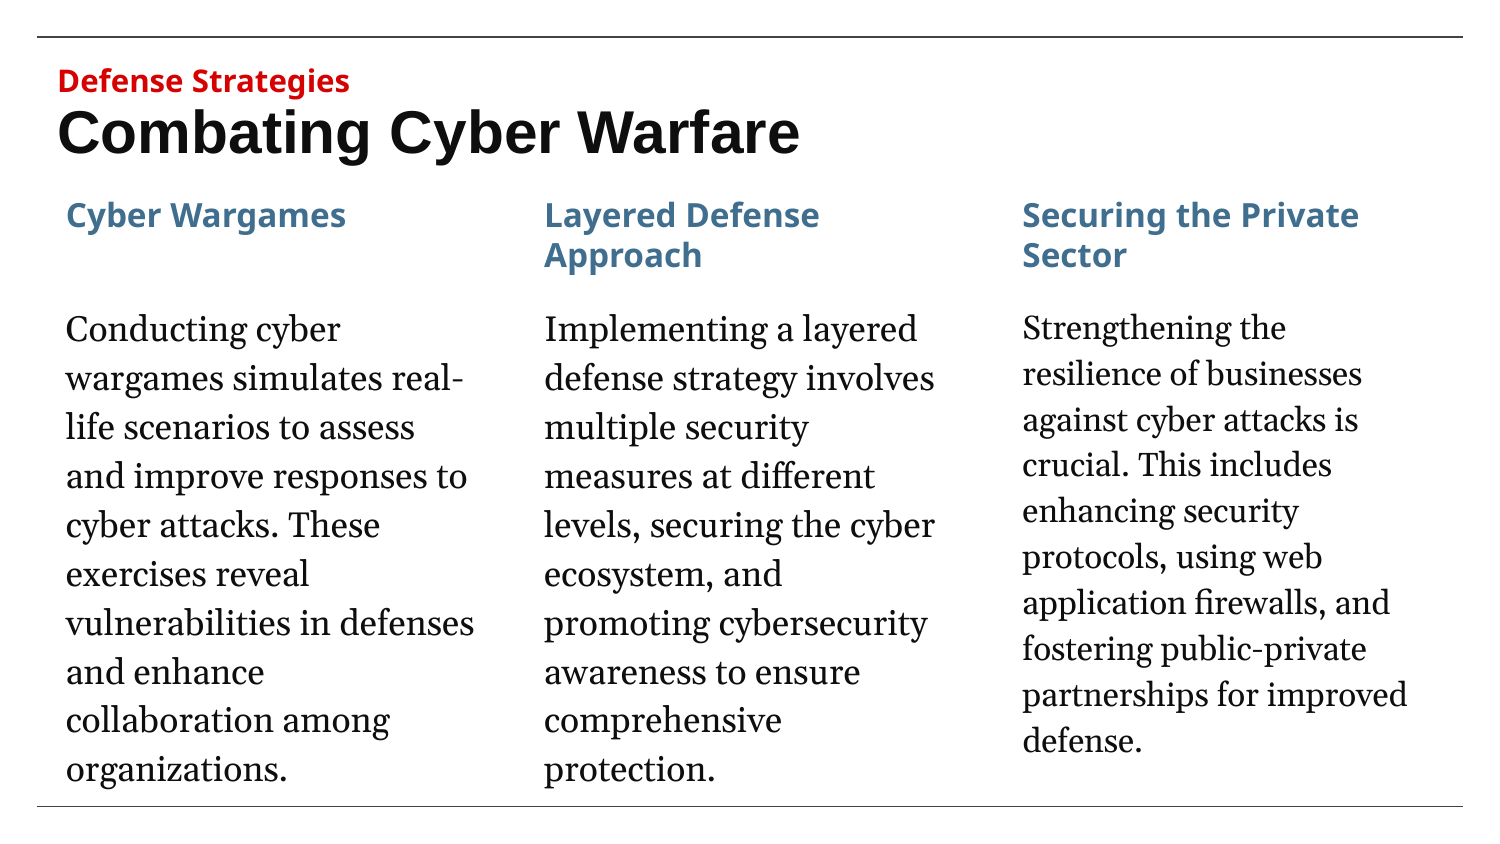

Defense Strategies
# Combating Cyber Warfare
Cyber Wargames
Layered Defense Approach
Securing the Private Sector
Conducting cyber wargames simulates real-life scenarios to assess and improve responses to cyber attacks. These exercises reveal vulnerabilities in defenses and enhance collaboration among organizations.
Implementing a layered defense strategy involves multiple security measures at different levels, securing the cyber ecosystem, and promoting cybersecurity awareness to ensure comprehensive protection.
Strengthening the resilience of businesses against cyber attacks is crucial. This includes enhancing security protocols, using web application firewalls, and fostering public-private partnerships for improved defense.